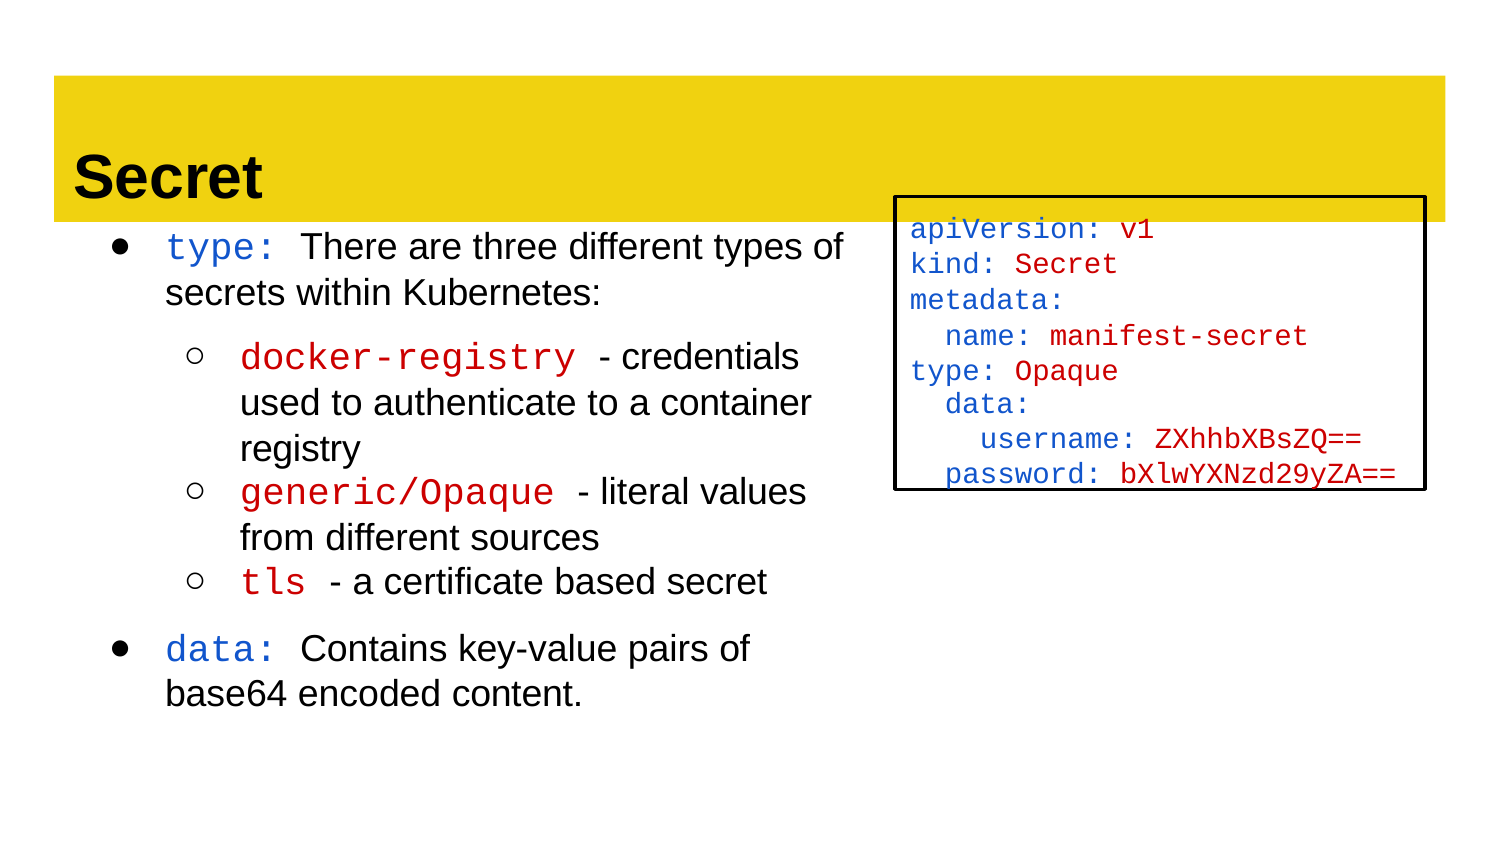

# Secret
apiVersion: v1 kind: Secret metadata:
name: manifest-secret type: Opaque
data:
username: ZXhhbXBsZQ== password: bXlwYXNzd29yZA==
type: There are three different types of secrets within Kubernetes:
docker-registry - credentials used to authenticate to a container registry
generic/Opaque - literal values
from different sources
tls - a certificate based secret
data: Contains key-value pairs of base64 encoded content.